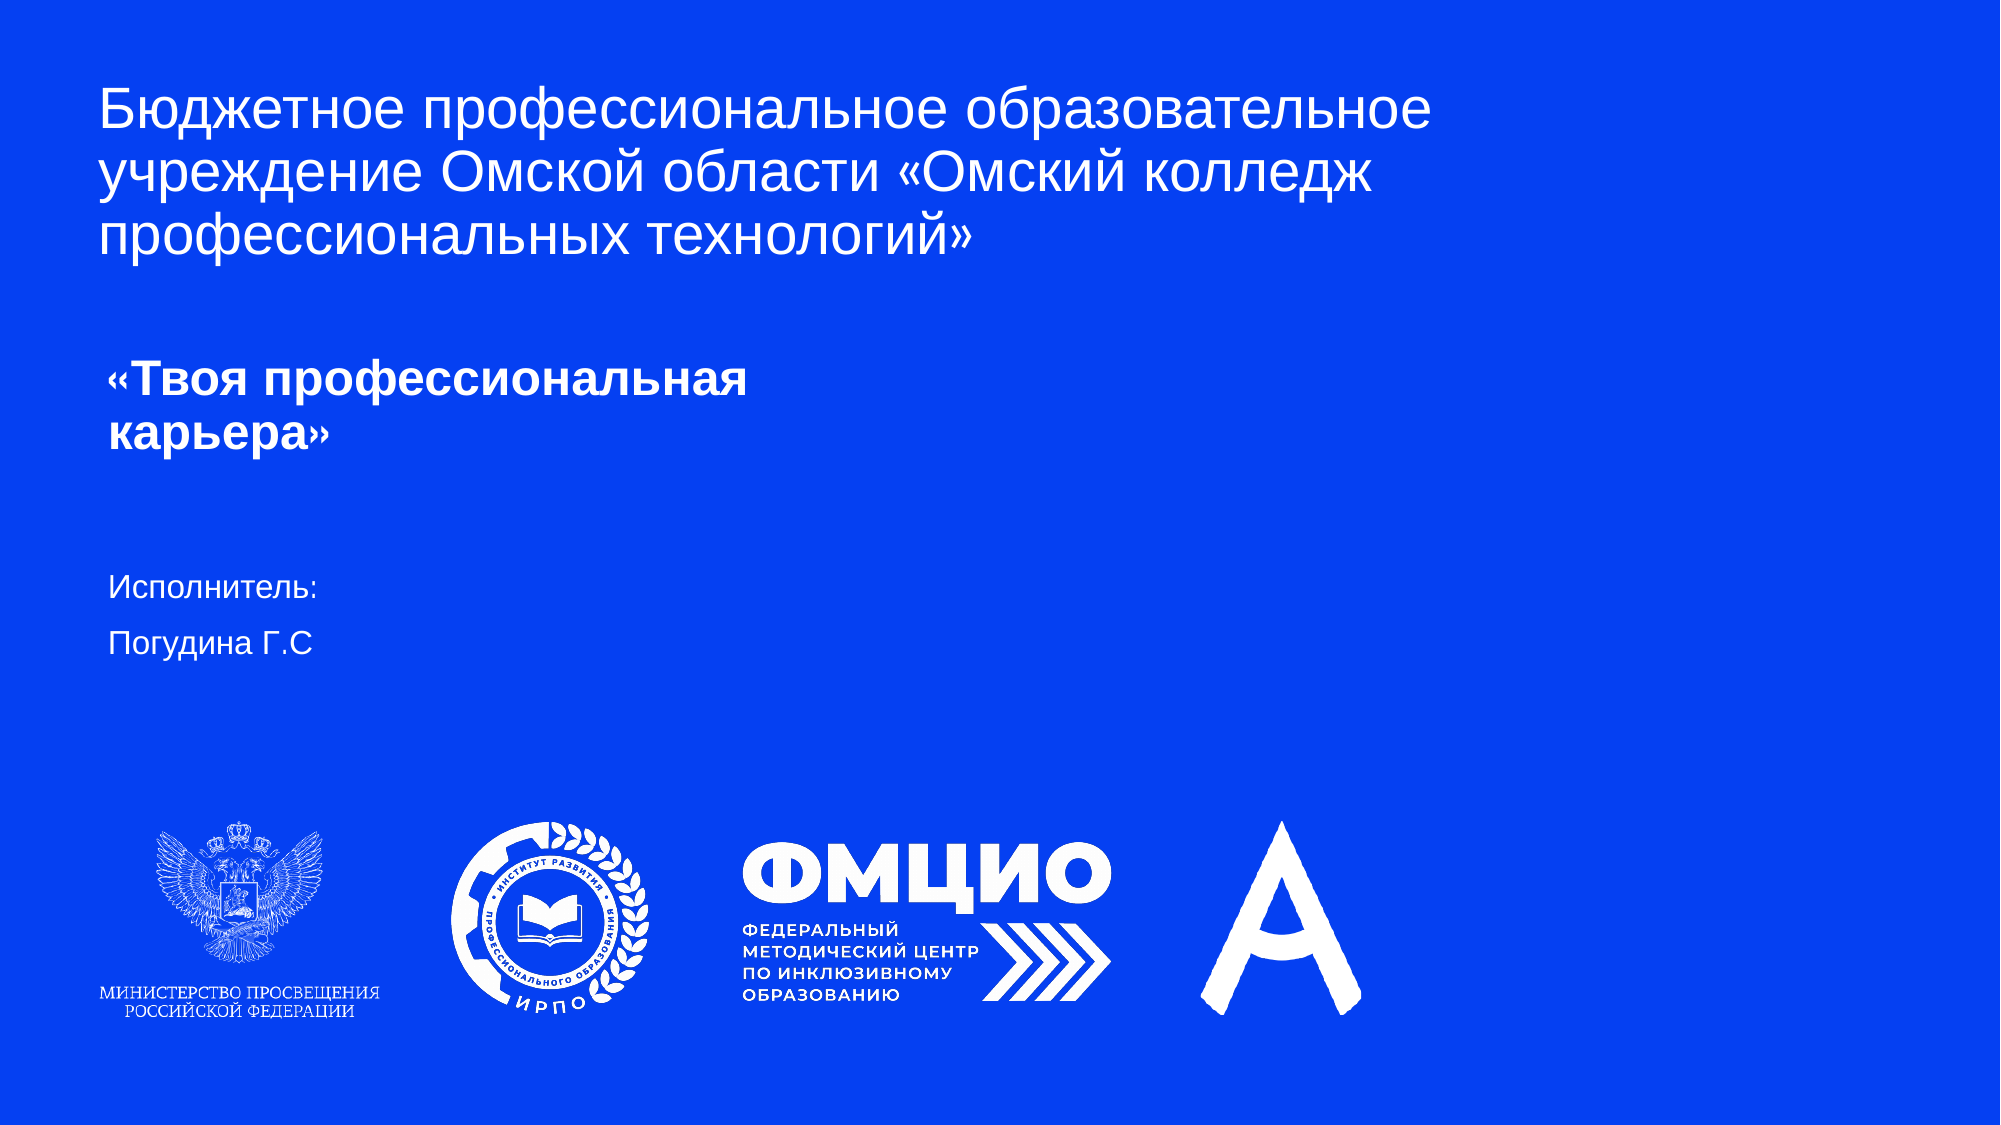

# Бюджетное профессиональное образовательное учреждение Омской области «Омский колледж профессиональных технологий»
«Твоя профессиональная карьера»
Исполнитель:
Погудина Г.С